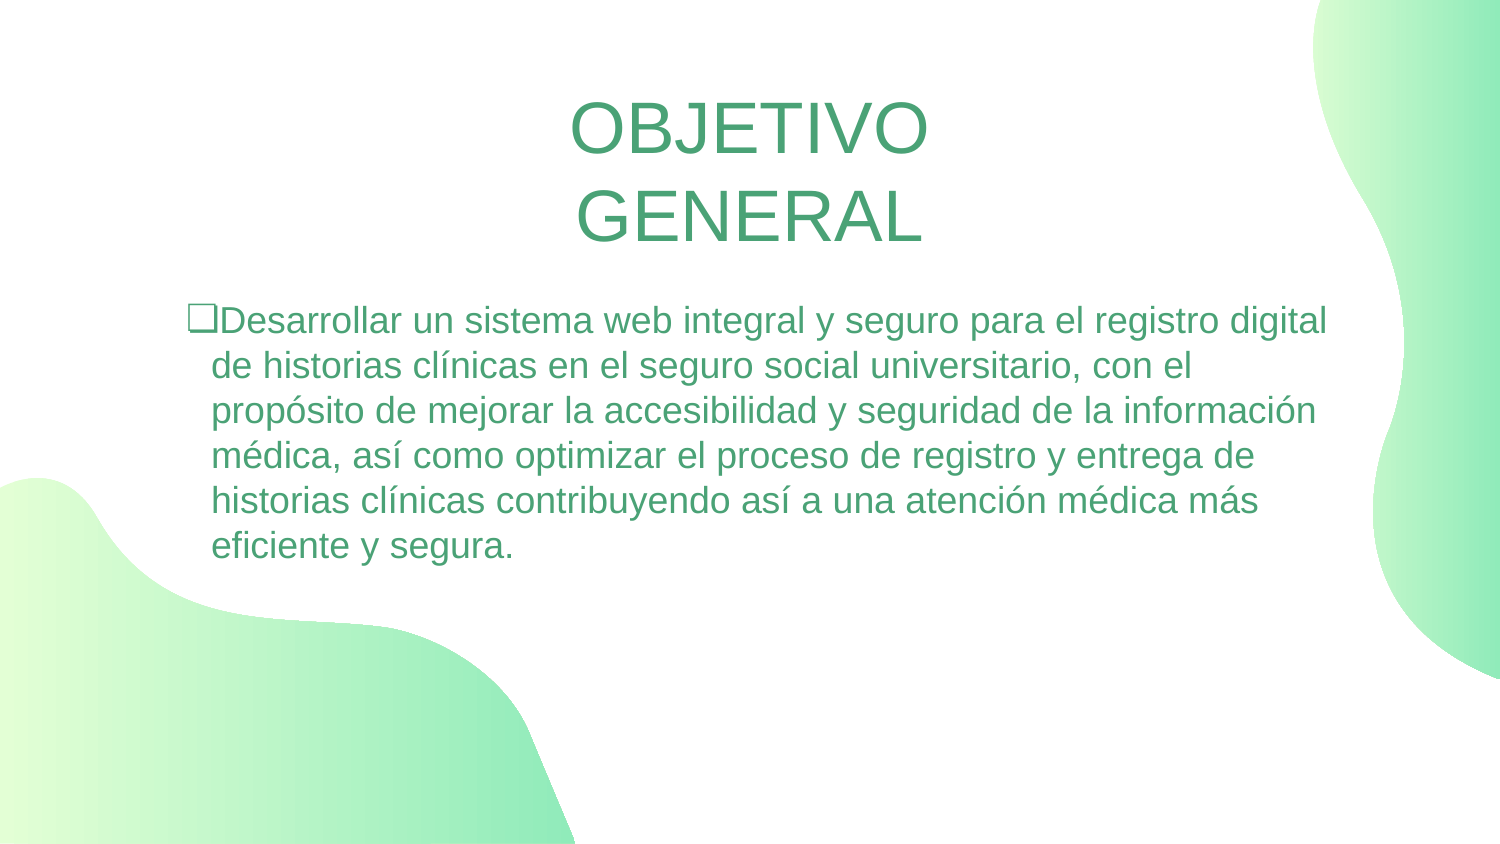

OBJETIVO GENERAL
Desarrollar un sistema web integral y seguro para el registro digital de historias clínicas en el seguro social universitario, con el propósito de mejorar la accesibilidad y seguridad de la información médica, así como optimizar el proceso de registro y entrega de historias clínicas contribuyendo así a una atención médica más eficiente y segura.